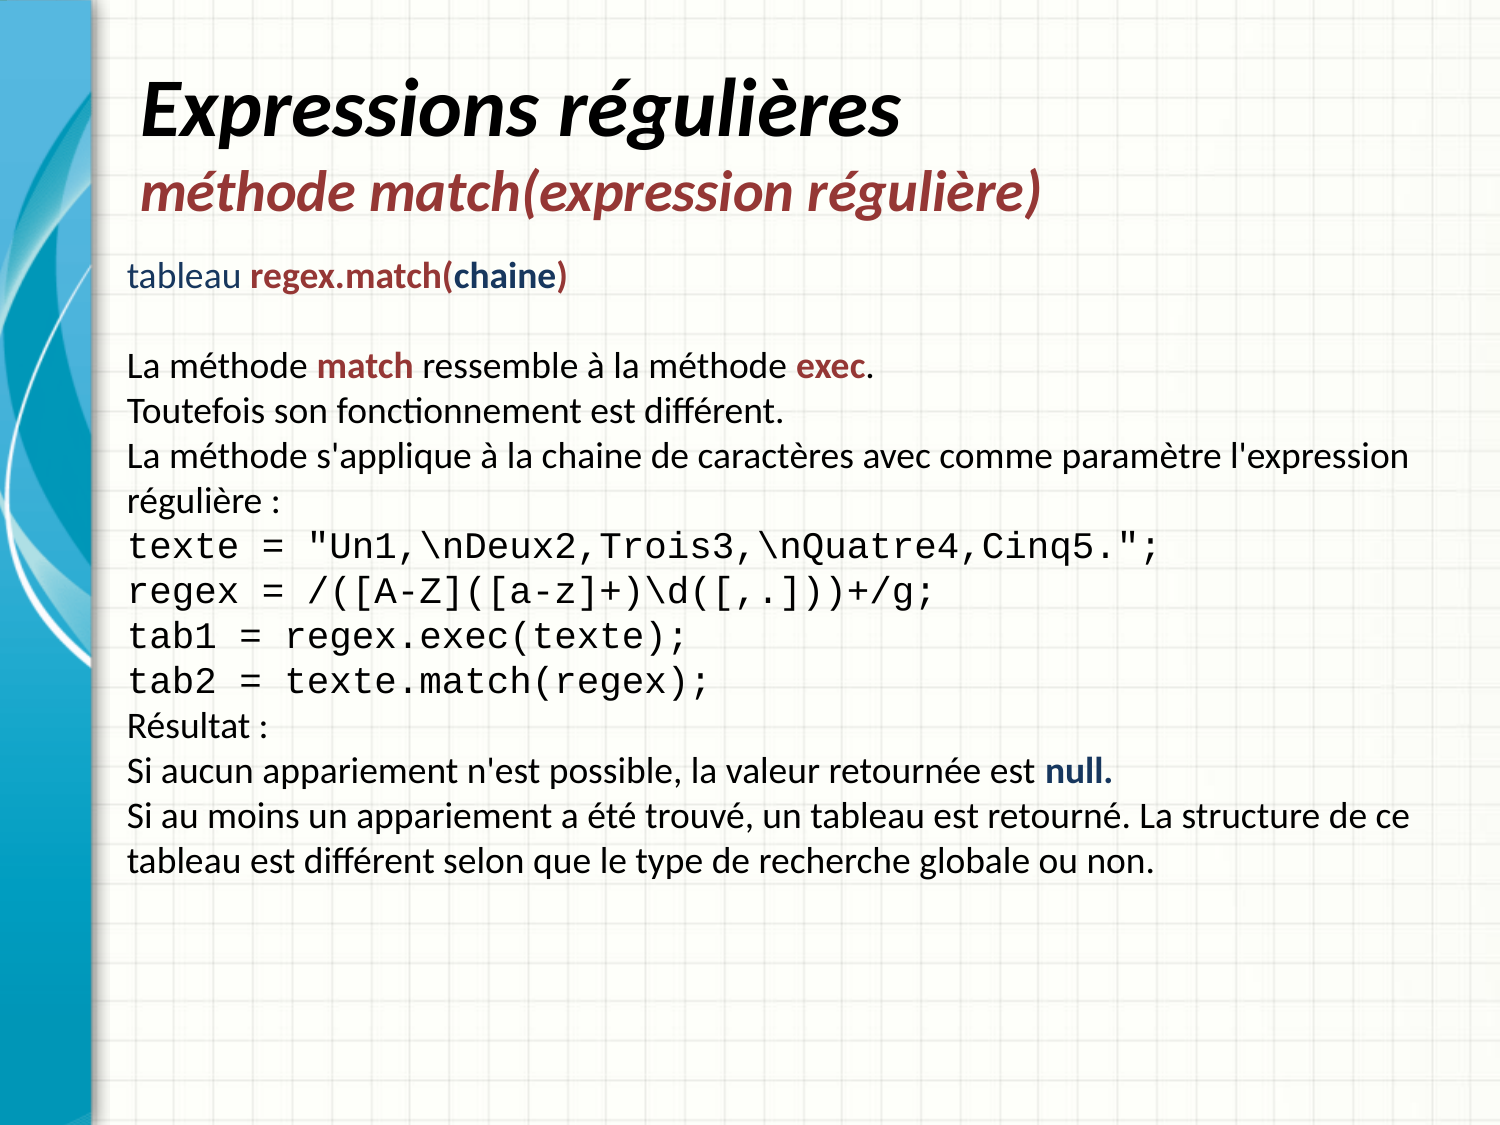

# Expressions régulières méthode match(expression régulière)

tableau regex.match(chaine)

La méthode match ressemble à la méthode exec.
Toutefois son fonctionnement est différent.
La méthode s'applique à la chaine de caractères avec comme paramètre l'expression régulière :
texte = "Un1,\nDeux2,Trois3,\nQuatre4,Cinq5.";
regex = /([A-Z]([a-z]+)\d([,.]))+/g;
tab1 = regex.exec(texte);
tab2 = texte.match(regex);
Résultat :
Si aucun appariement n'est possible, la valeur retournée est null.
Si au moins un appariement a été trouvé, un tableau est retourné. La structure de ce tableau est différent selon que le type de recherche globale ou non.